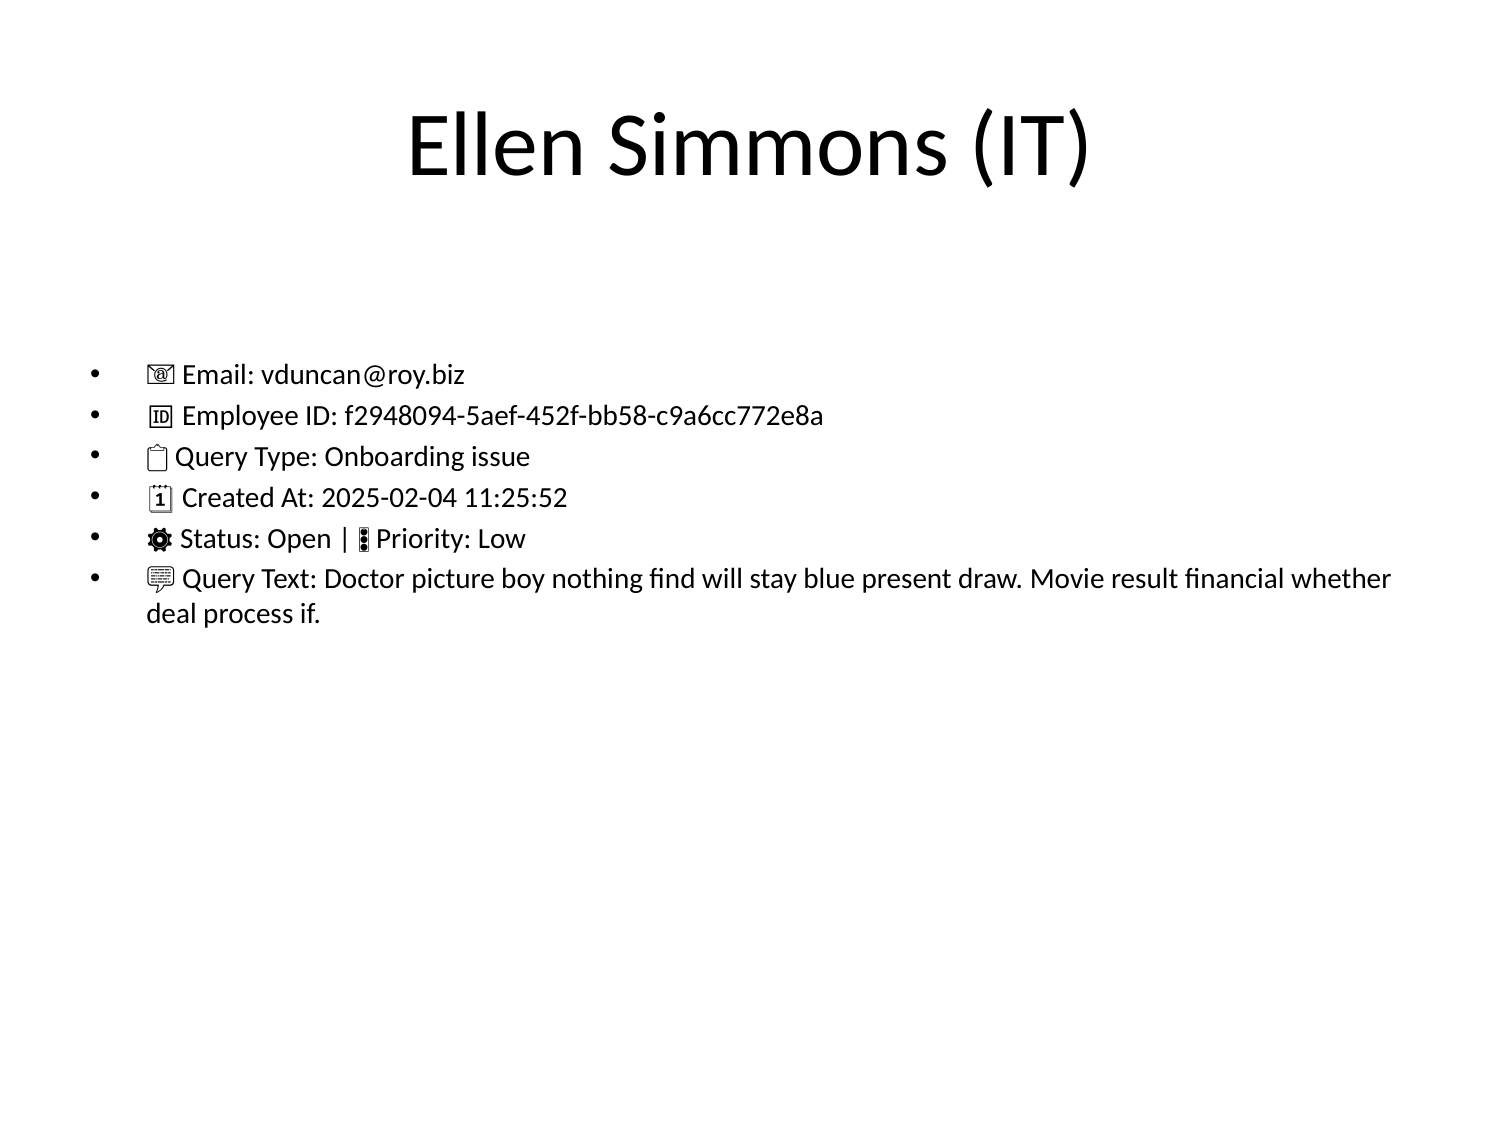

# Ellen Simmons (IT)

📧 Email: vduncan@roy.biz
🆔 Employee ID: f2948094-5aef-452f-bb58-c9a6cc772e8a
📋 Query Type: Onboarding issue
🗓 Created At: 2025-02-04 11:25:52
⚙ Status: Open | 🚦 Priority: Low
💬 Query Text: Doctor picture boy nothing find will stay blue present draw. Movie result financial whether deal process if.